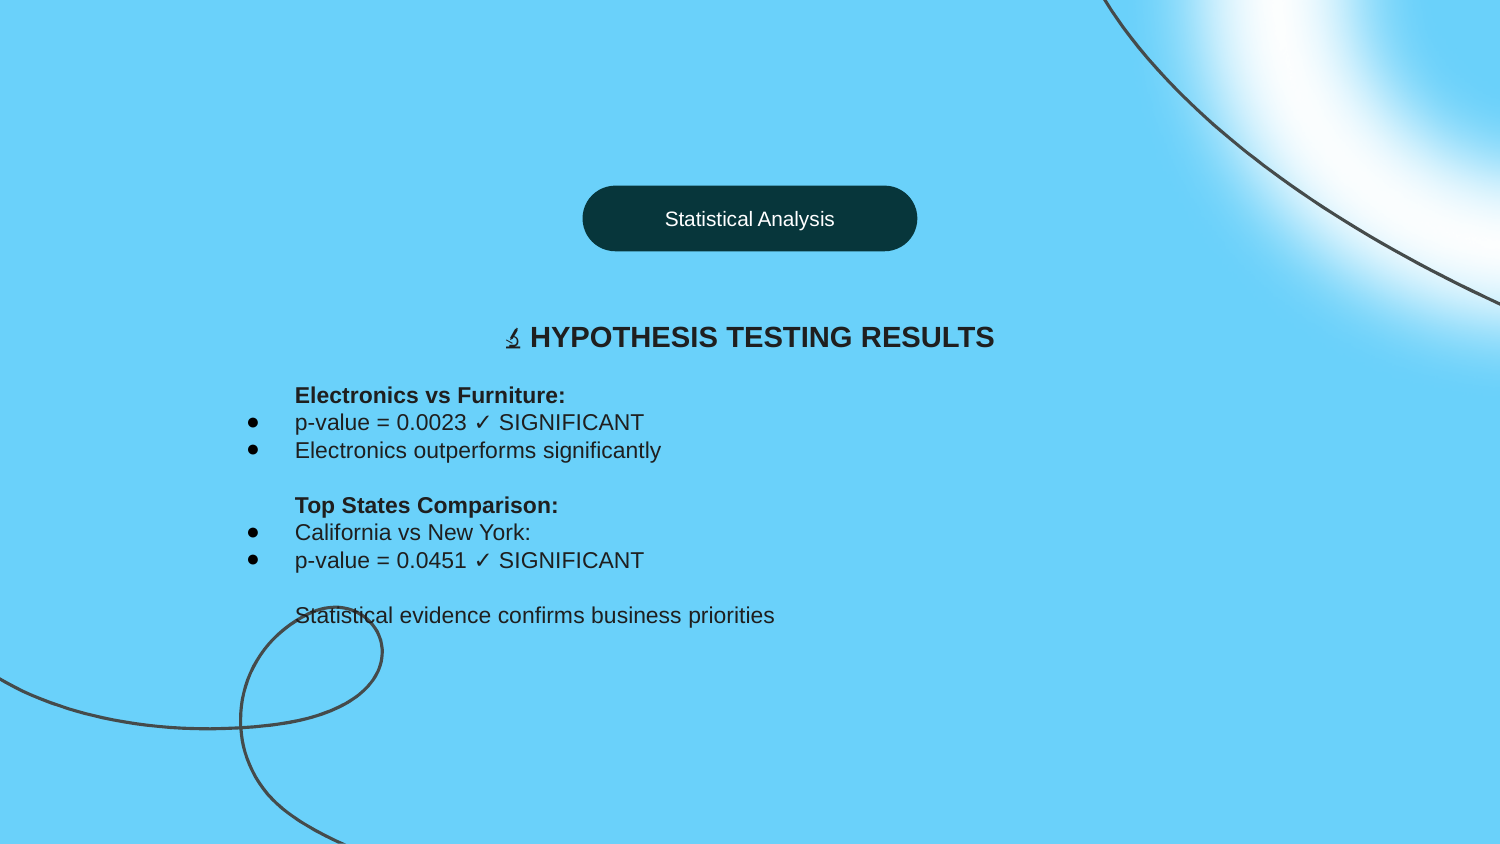

Statistical Analysis
# 🔬 HYPOTHESIS TESTING RESULTS

Electronics vs Furniture:
p-value = 0.0023 ✓ SIGNIFICANT
Electronics outperforms significantly

Top States Comparison:
California vs New York:
p-value = 0.0451 ✓ SIGNIFICANT

Statistical evidence confirms business priorities